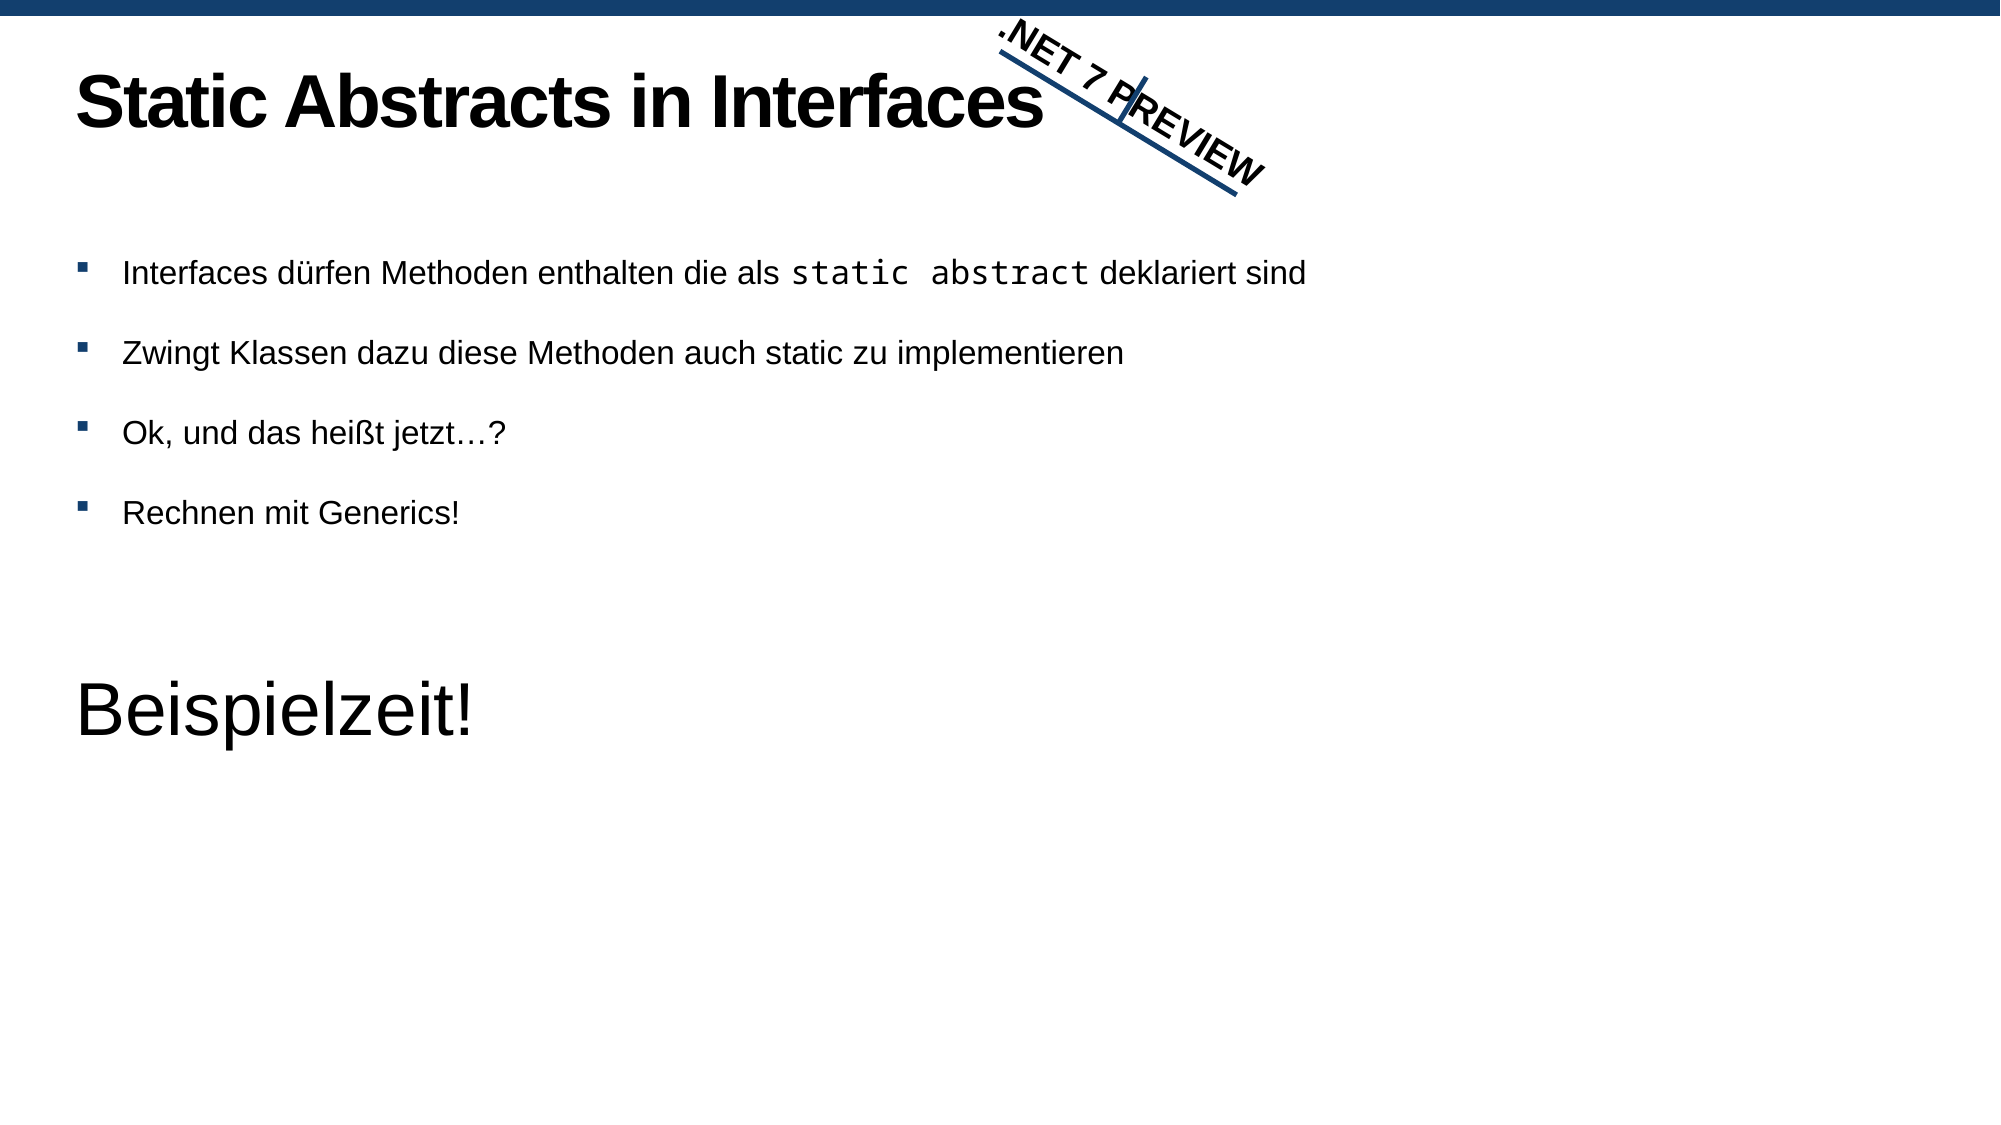

# Static Abstracts in Interfaces
.NET 7 PREVIEW
Interfaces dürfen Methoden enthalten die als static abstract deklariert sind
Zwingt Klassen dazu diese Methoden auch static zu implementieren
Ok, und das heißt jetzt…?
Rechnen mit Generics!

Beispielzeit!